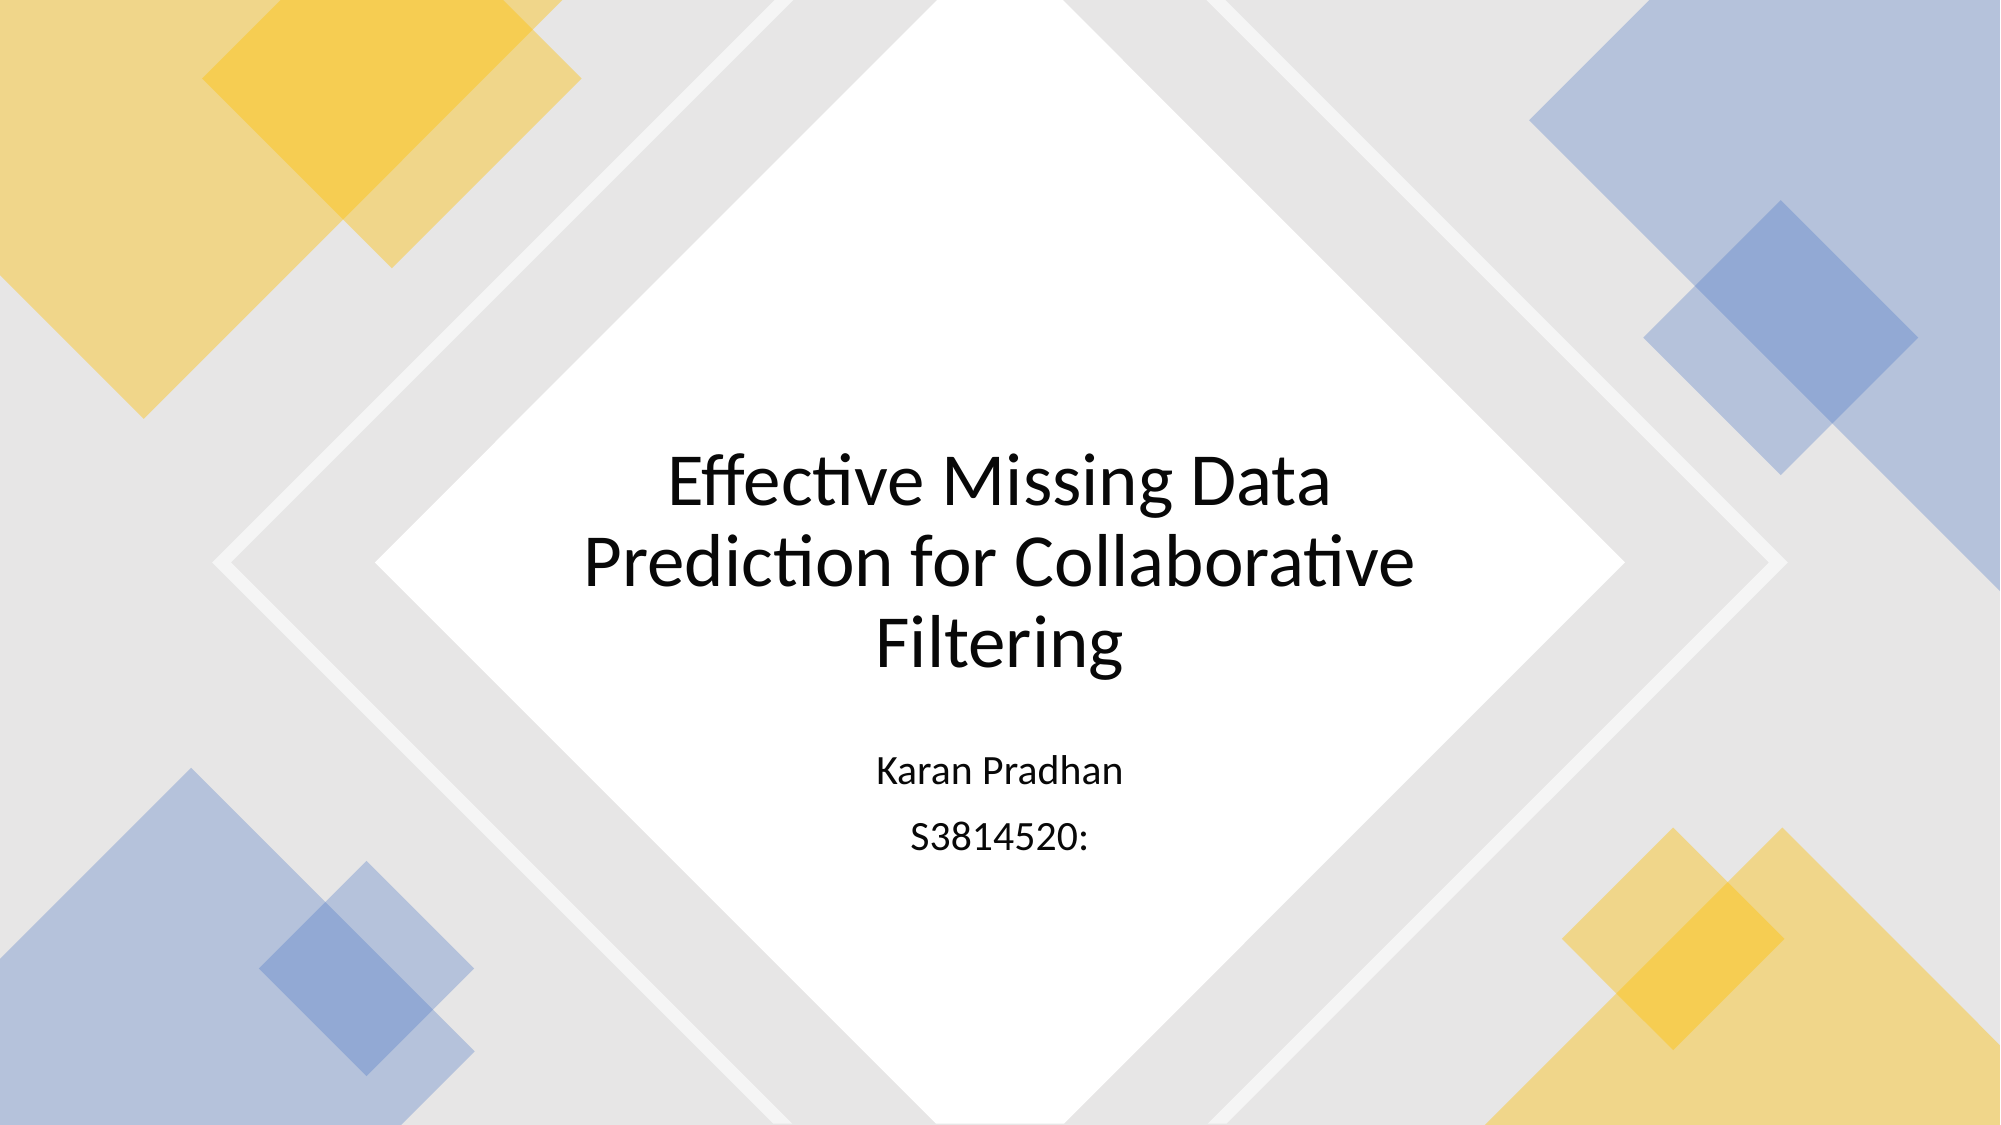

# Effective Missing Data Prediction for Collaborative Filtering
Karan Pradhan
S3814520: